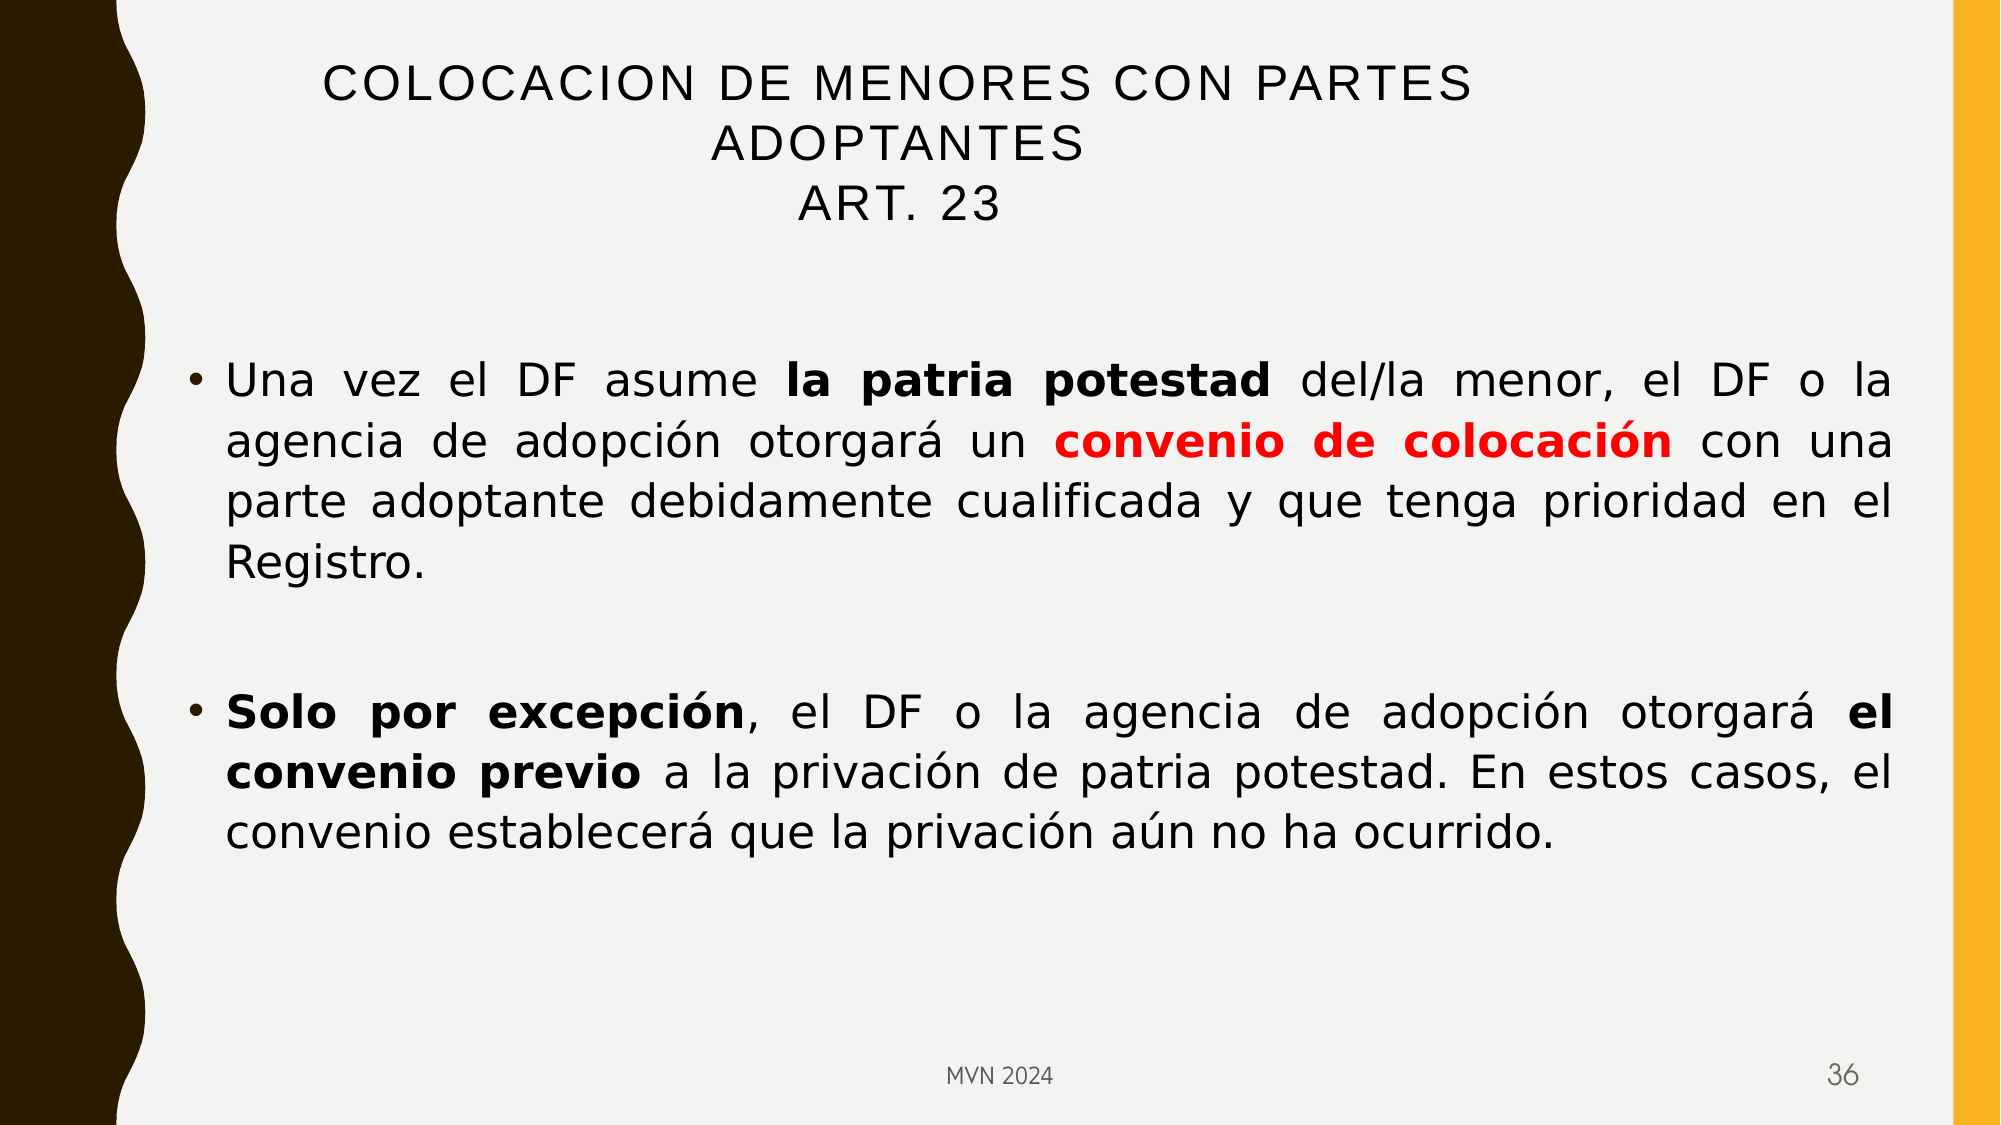

# COLOCACION de menores con partes adoptantes Art. 23

Una vez el DF asume la patria potestad del/la menor, el DF o la agencia de adopción otorgará un convenio de colocación con una parte adoptante debidamente cualificada y que tenga prioridad en el Registro.

Solo por excepción, el DF o la agencia de adopción otorgará el convenio previo a la privación de patria potestad. En estos casos, el convenio establecerá que la privación aún no ha ocurrido.
MVN 2024
36